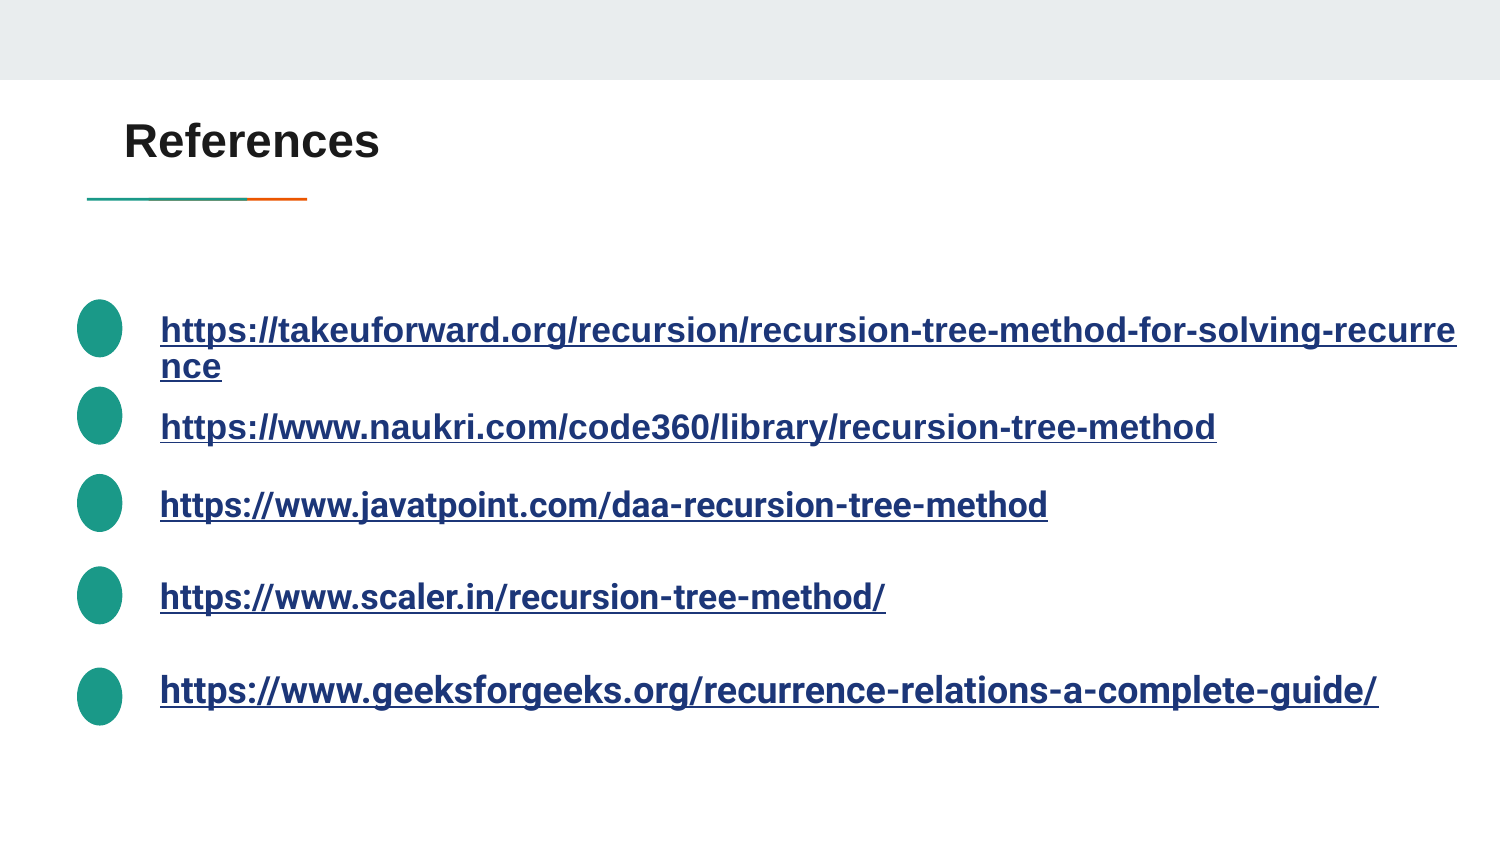

# References
https://takeuforward.org/recursion/recursion-tree-method-for-solving-recurrence

https://www.naukri.com/code360/library/recursion-tree-method

https://www.javatpoint.com/daa-recursion-tree-method

https://www.scaler.in/recursion-tree-method/

https://www.geeksforgeeks.org/recurrence-relations-a-complete-guide/